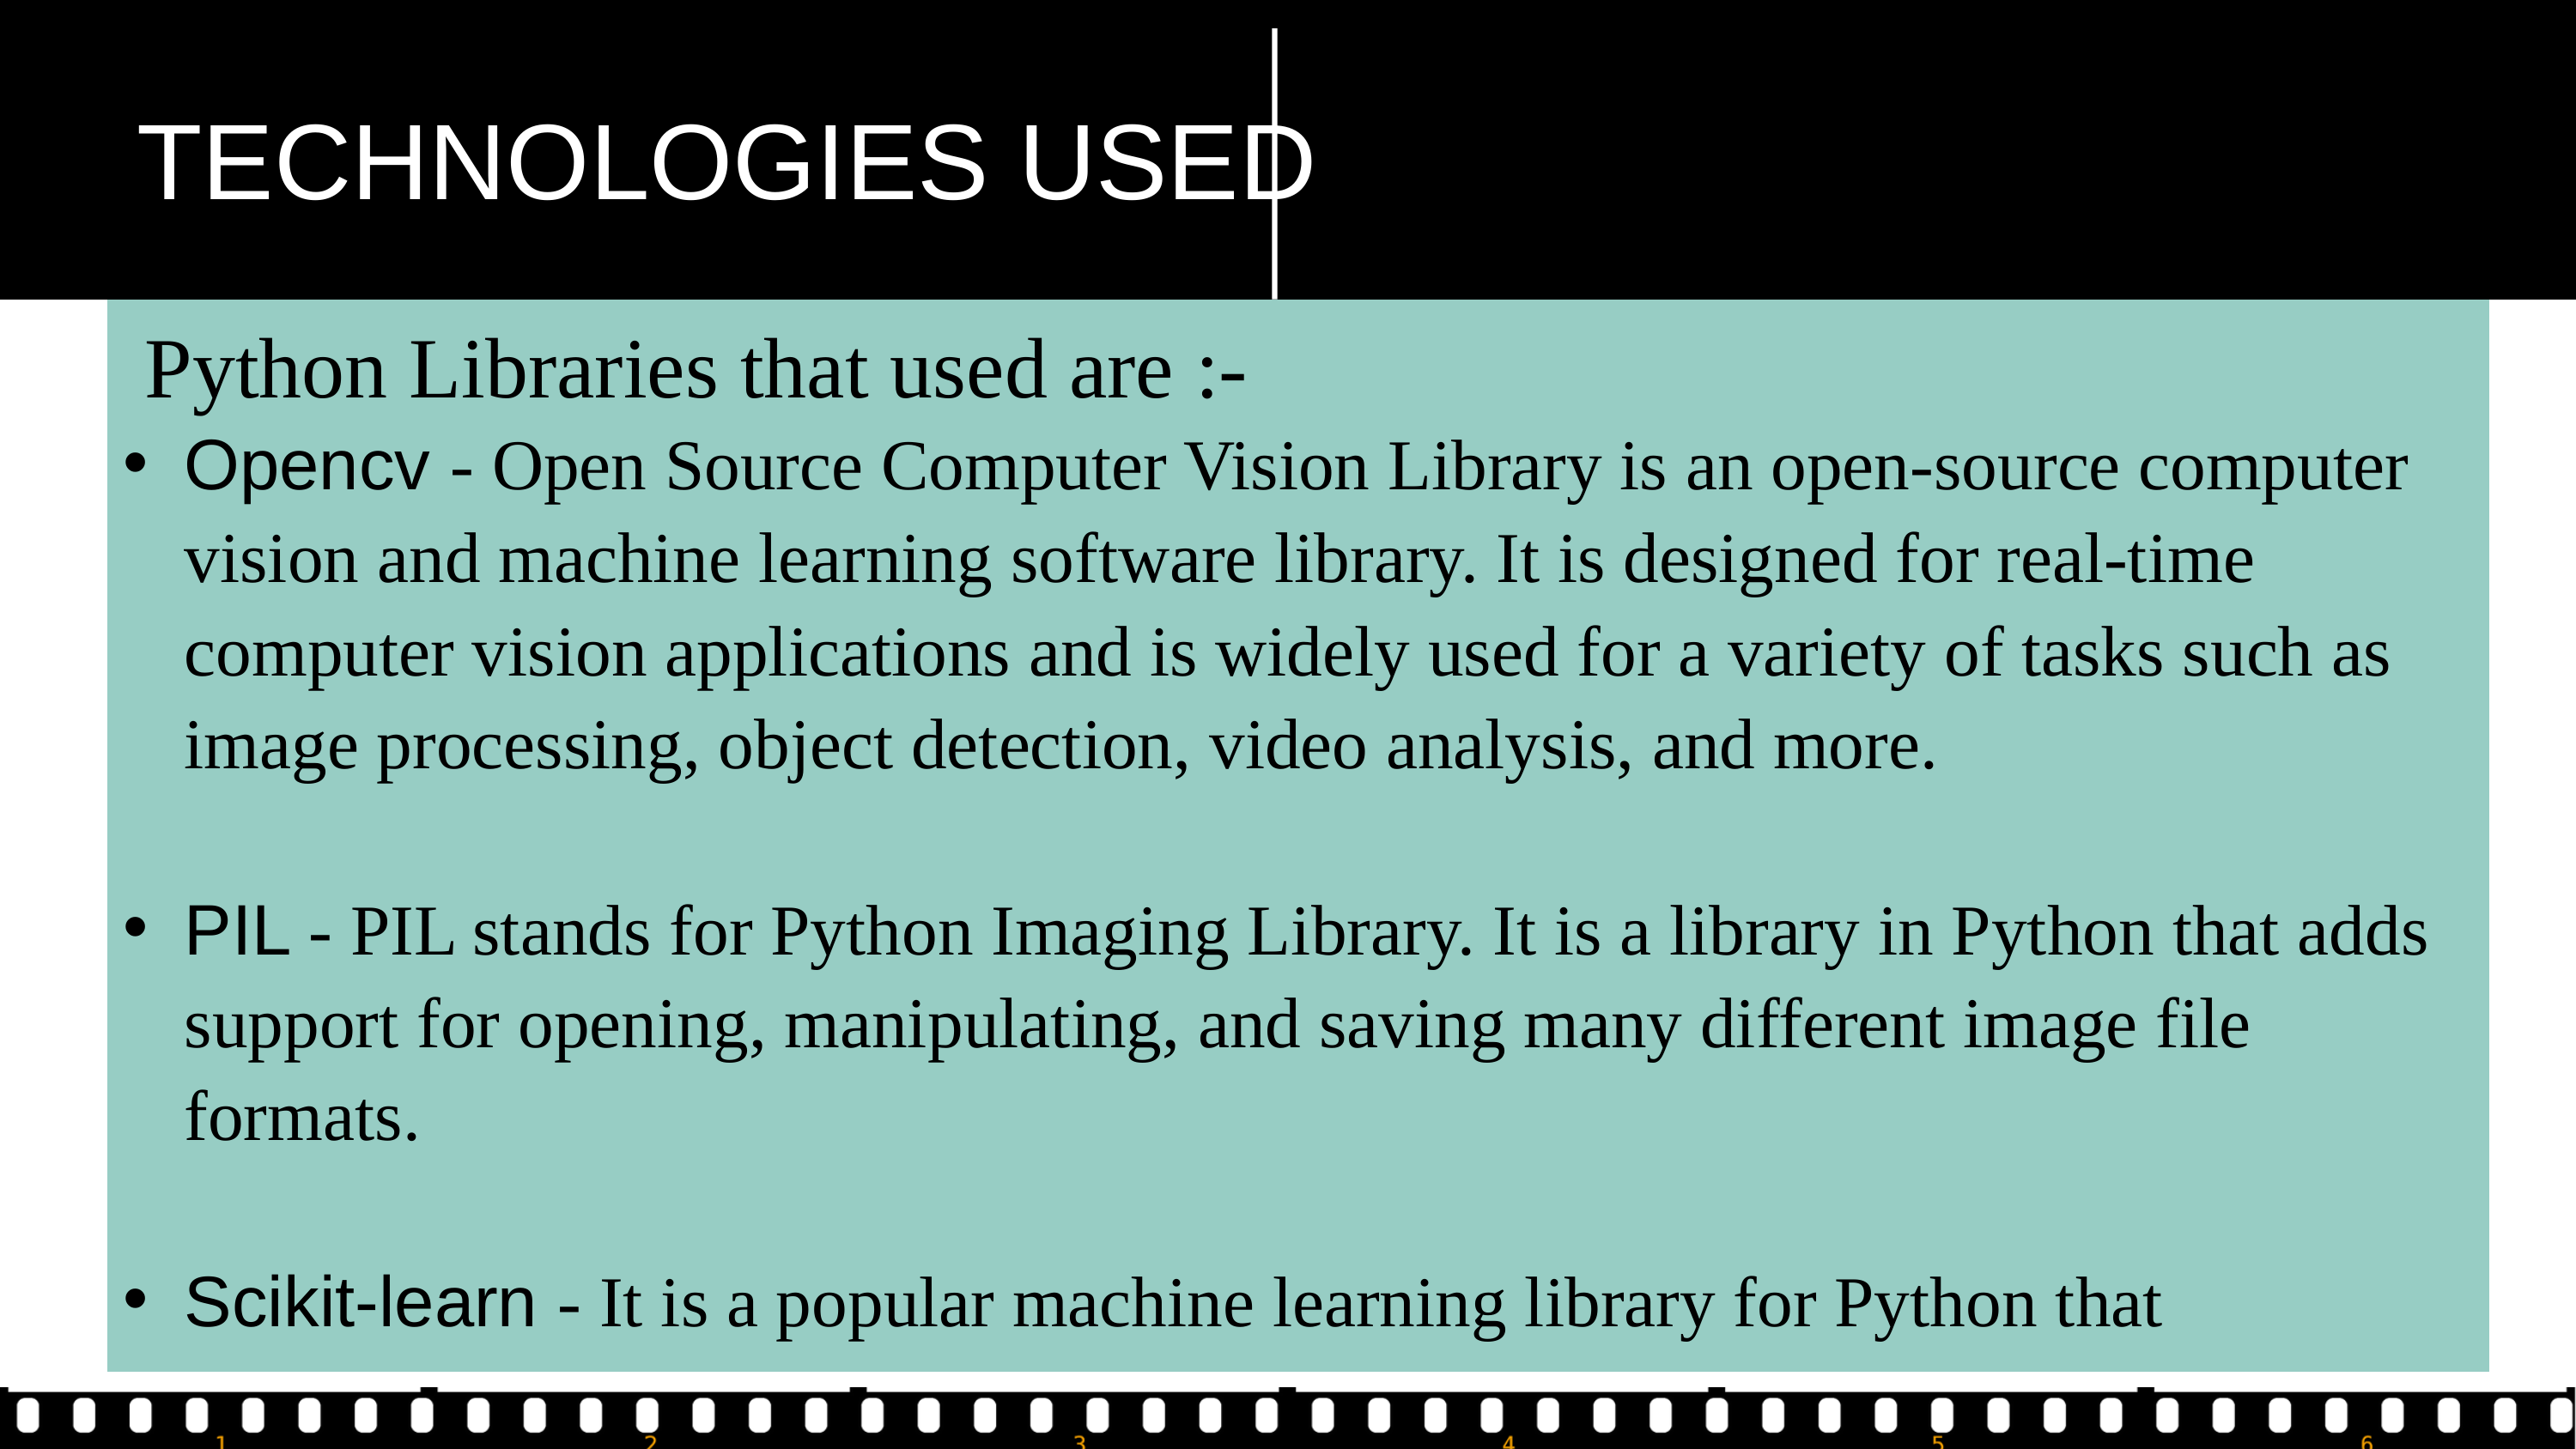

TECHNOLOGIES USED

Python Libraries that used are :-
Opencv - Open Source Computer Vision Library is an open-source computer vision and machine learning software library. It is designed for real-time computer vision applications and is widely used for a variety of tasks such as image processing, object detection, video analysis, and more.

PIL - PIL stands for Python Imaging Library. It is a library in Python that adds support for opening, manipulating, and saving many different image file formats.

Scikit-learn - It is a popular machine learning library for Python that